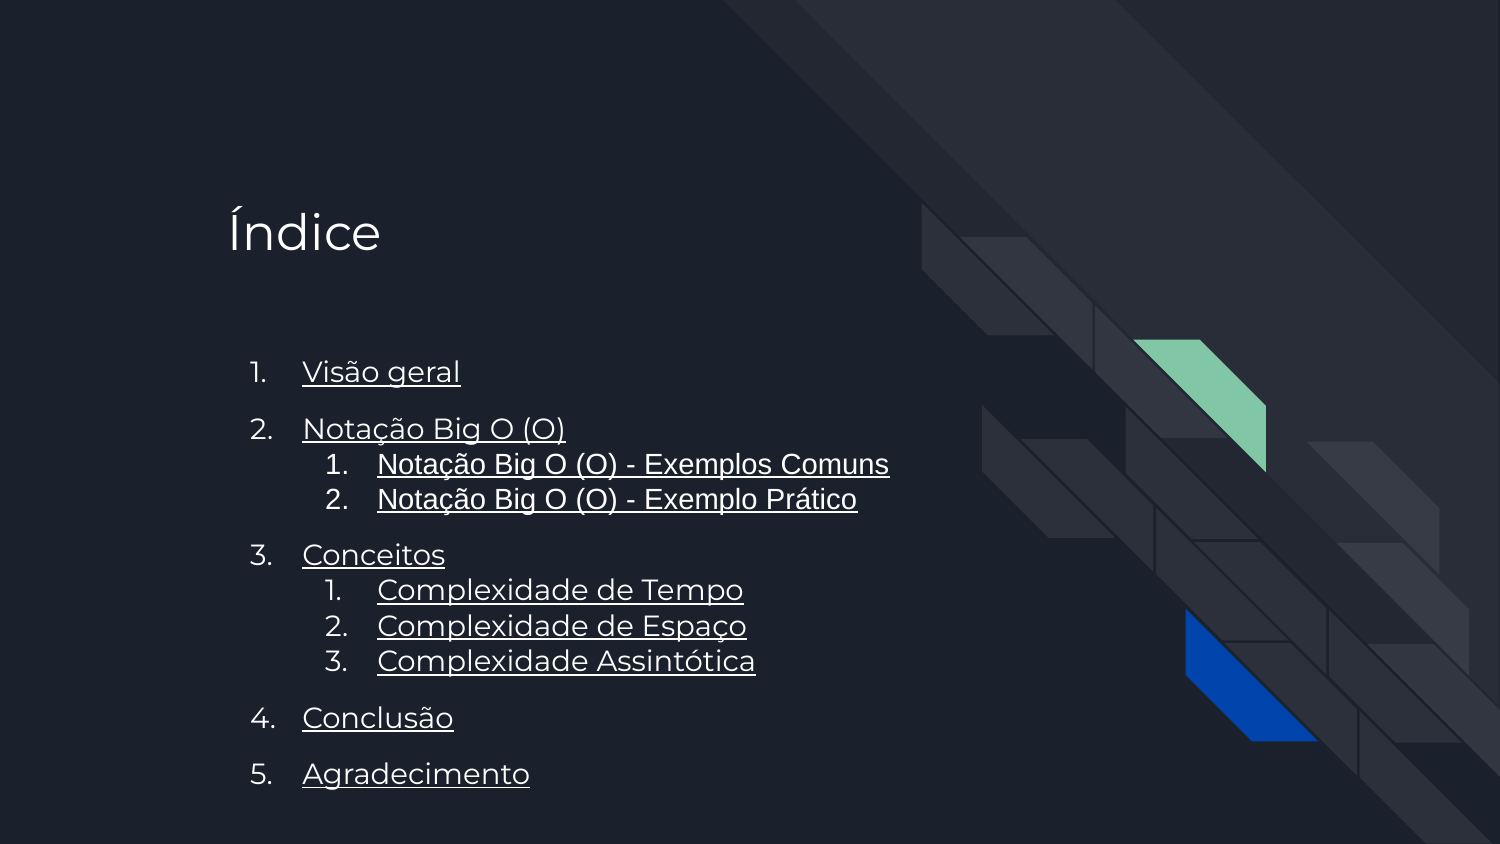

Índice
Visão geral
Notação Big O (O)
Notação Big O (O) - Exemplos Comuns
Notação Big O (O) - Exemplo Prático
Conceitos
Complexidade de Tempo
Complexidade de Espaço
Complexidade Assintótica
Conclusão
Agradecimento